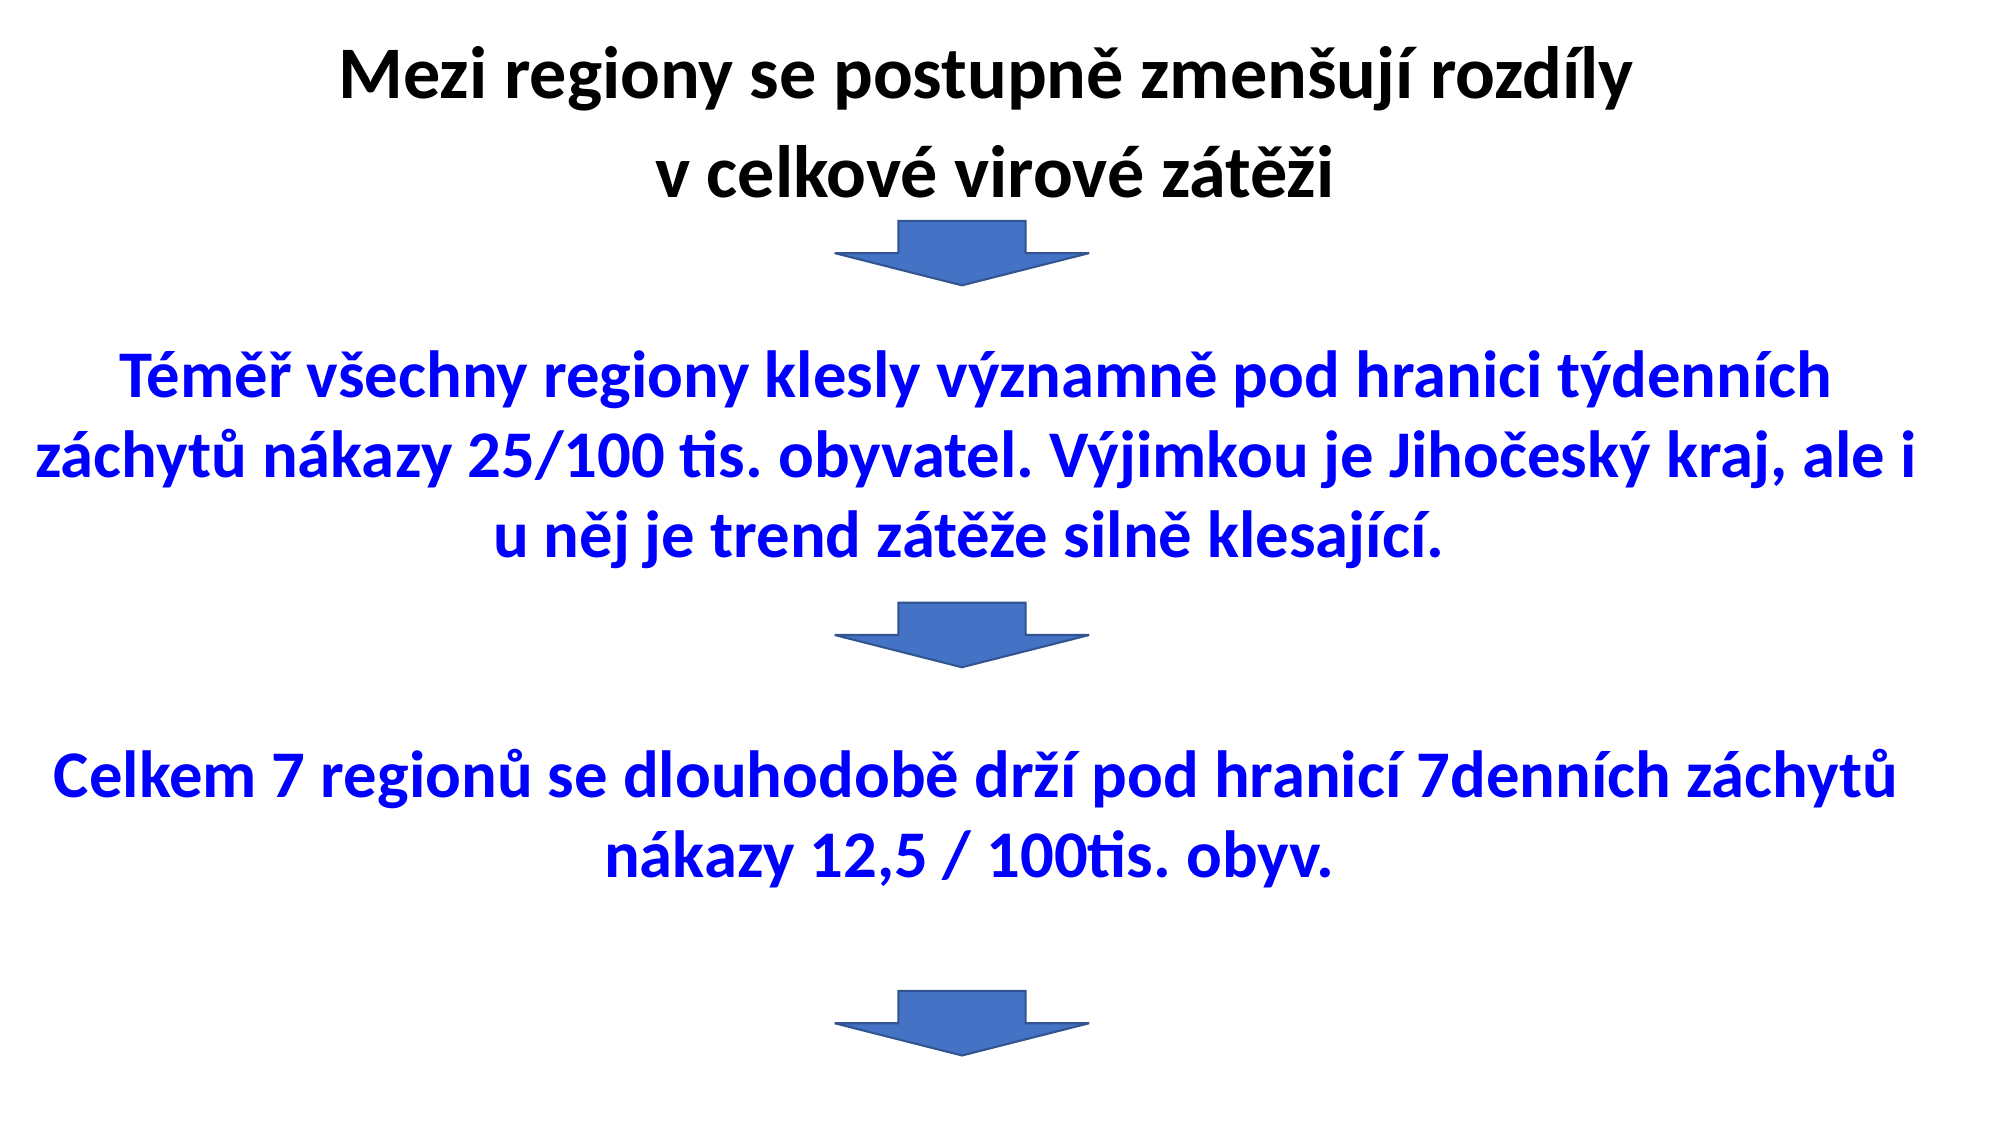

Mezi regiony se postupně zmenšují rozdíly
v celkové virové zátěži

Téměř všechny regiony klesly významně pod hranici týdenních záchytů nákazy 25/100 tis. obyvatel. Výjimkou je Jihočeský kraj, ale i u něj je trend zátěže silně klesající.

Celkem 7 regionů se dlouhodobě drží pod hranicí 7denních záchytů nákazy 12,5 / 100tis. obyv.